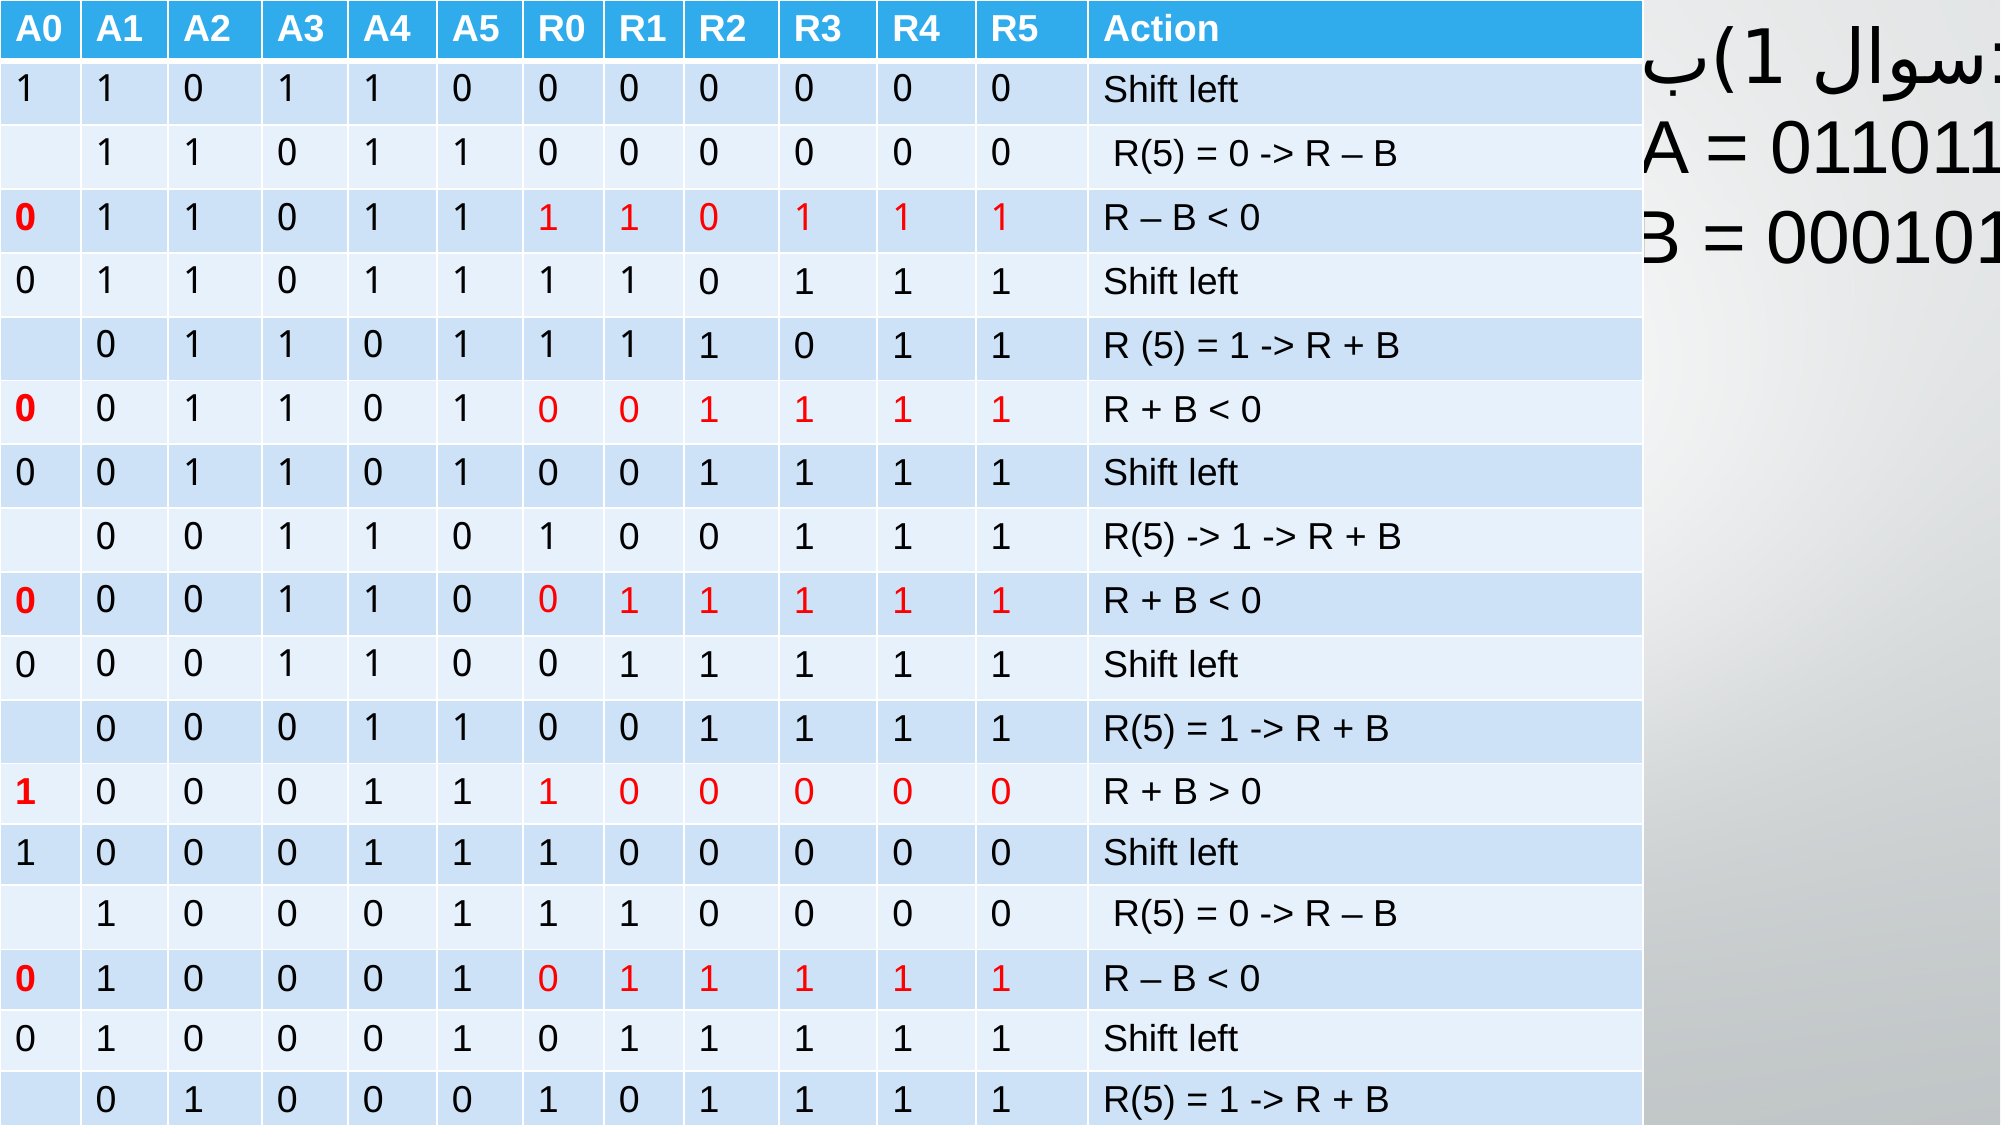

| A0 | A1 | A2 | A3 | A4 | A5 | R0 | R1 | R2 | R3 | R4 | R5 | Action |
| --- | --- | --- | --- | --- | --- | --- | --- | --- | --- | --- | --- | --- |
| 1 | 1 | 0 | 1 | 1 | 0 | 0 | 0 | 0 | 0 | 0 | 0 | Shift left |
|  | 1 | 1 | 0 | 1 | 1 | 0 | 0 | 0 | 0 | 0 | 0 | R(5) = 0 -> R – B |
| 0 | 1 | 1 | 0 | 1 | 1 | 1 | 1 | 0 | 1 | 1 | 1 | R – B < 0 |
| 0 | 1 | 1 | 0 | 1 | 1 | 1 | 1 | 0 | 1 | 1 | 1 | Shift left |
|  | 0 | 1 | 1 | 0 | 1 | 1 | 1 | 1 | 0 | 1 | 1 | R (5) = 1 -> R + B |
| 0 | 0 | 1 | 1 | 0 | 1 | 0 | 0 | 1 | 1 | 1 | 1 | R + B < 0 |
| 0 | 0 | 1 | 1 | 0 | 1 | 0 | 0 | 1 | 1 | 1 | 1 | Shift left |
|  | 0 | 0 | 1 | 1 | 0 | 1 | 0 | 0 | 1 | 1 | 1 | R(5) -> 1 -> R + B |
| 0 | 0 | 0 | 1 | 1 | 0 | 0 | 1 | 1 | 1 | 1 | 1 | R + B < 0 |
| 0 | 0 | 0 | 1 | 1 | 0 | 0 | 1 | 1 | 1 | 1 | 1 | Shift left |
|  | 0 | 0 | 0 | 1 | 1 | 0 | 0 | 1 | 1 | 1 | 1 | R(5) = 1 -> R + B |
| 1 | 0 | 0 | 0 | 1 | 1 | 1 | 0 | 0 | 0 | 0 | 0 | R + B > 0 |
| 1 | 0 | 0 | 0 | 1 | 1 | 1 | 0 | 0 | 0 | 0 | 0 | Shift left |
|  | 1 | 0 | 0 | 0 | 1 | 1 | 1 | 0 | 0 | 0 | 0 | R(5) = 0 -> R – B |
| 0 | 1 | 0 | 0 | 0 | 1 | 0 | 1 | 1 | 1 | 1 | 1 | R – B < 0 |
| 0 | 1 | 0 | 0 | 0 | 1 | 0 | 1 | 1 | 1 | 1 | 1 | Shift left |
|  | 0 | 1 | 0 | 0 | 0 | 1 | 0 | 1 | 1 | 1 | 1 | R(5) = 1 -> R + B |
| 1 | 0 | 1 | 0 | 0 | 0 | 0 | 1 | 0 | 0 | 0 | 0 | R – B > 0 |
| Q = 5 |  |  |  |  |  | R = 2 |  |  |  |  |  | answer |
# سوال 1)ب: A = 011011 B = 000101